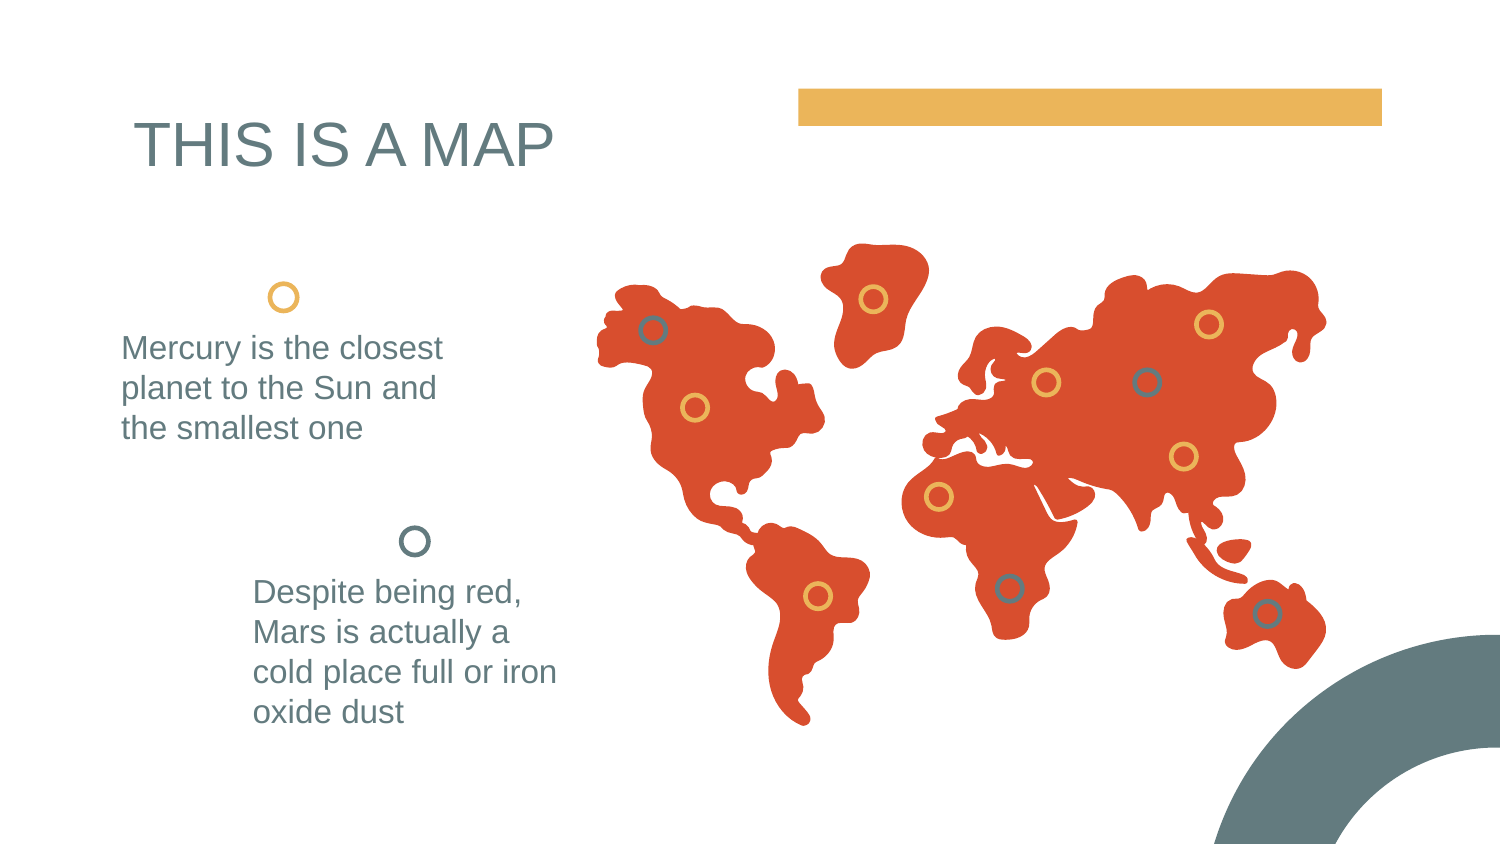

# THIS IS A MAP

Mercury is the closest planet to the Sun and the smallest one

Despite being red, Mars is actually a cold place full or iron oxide dust